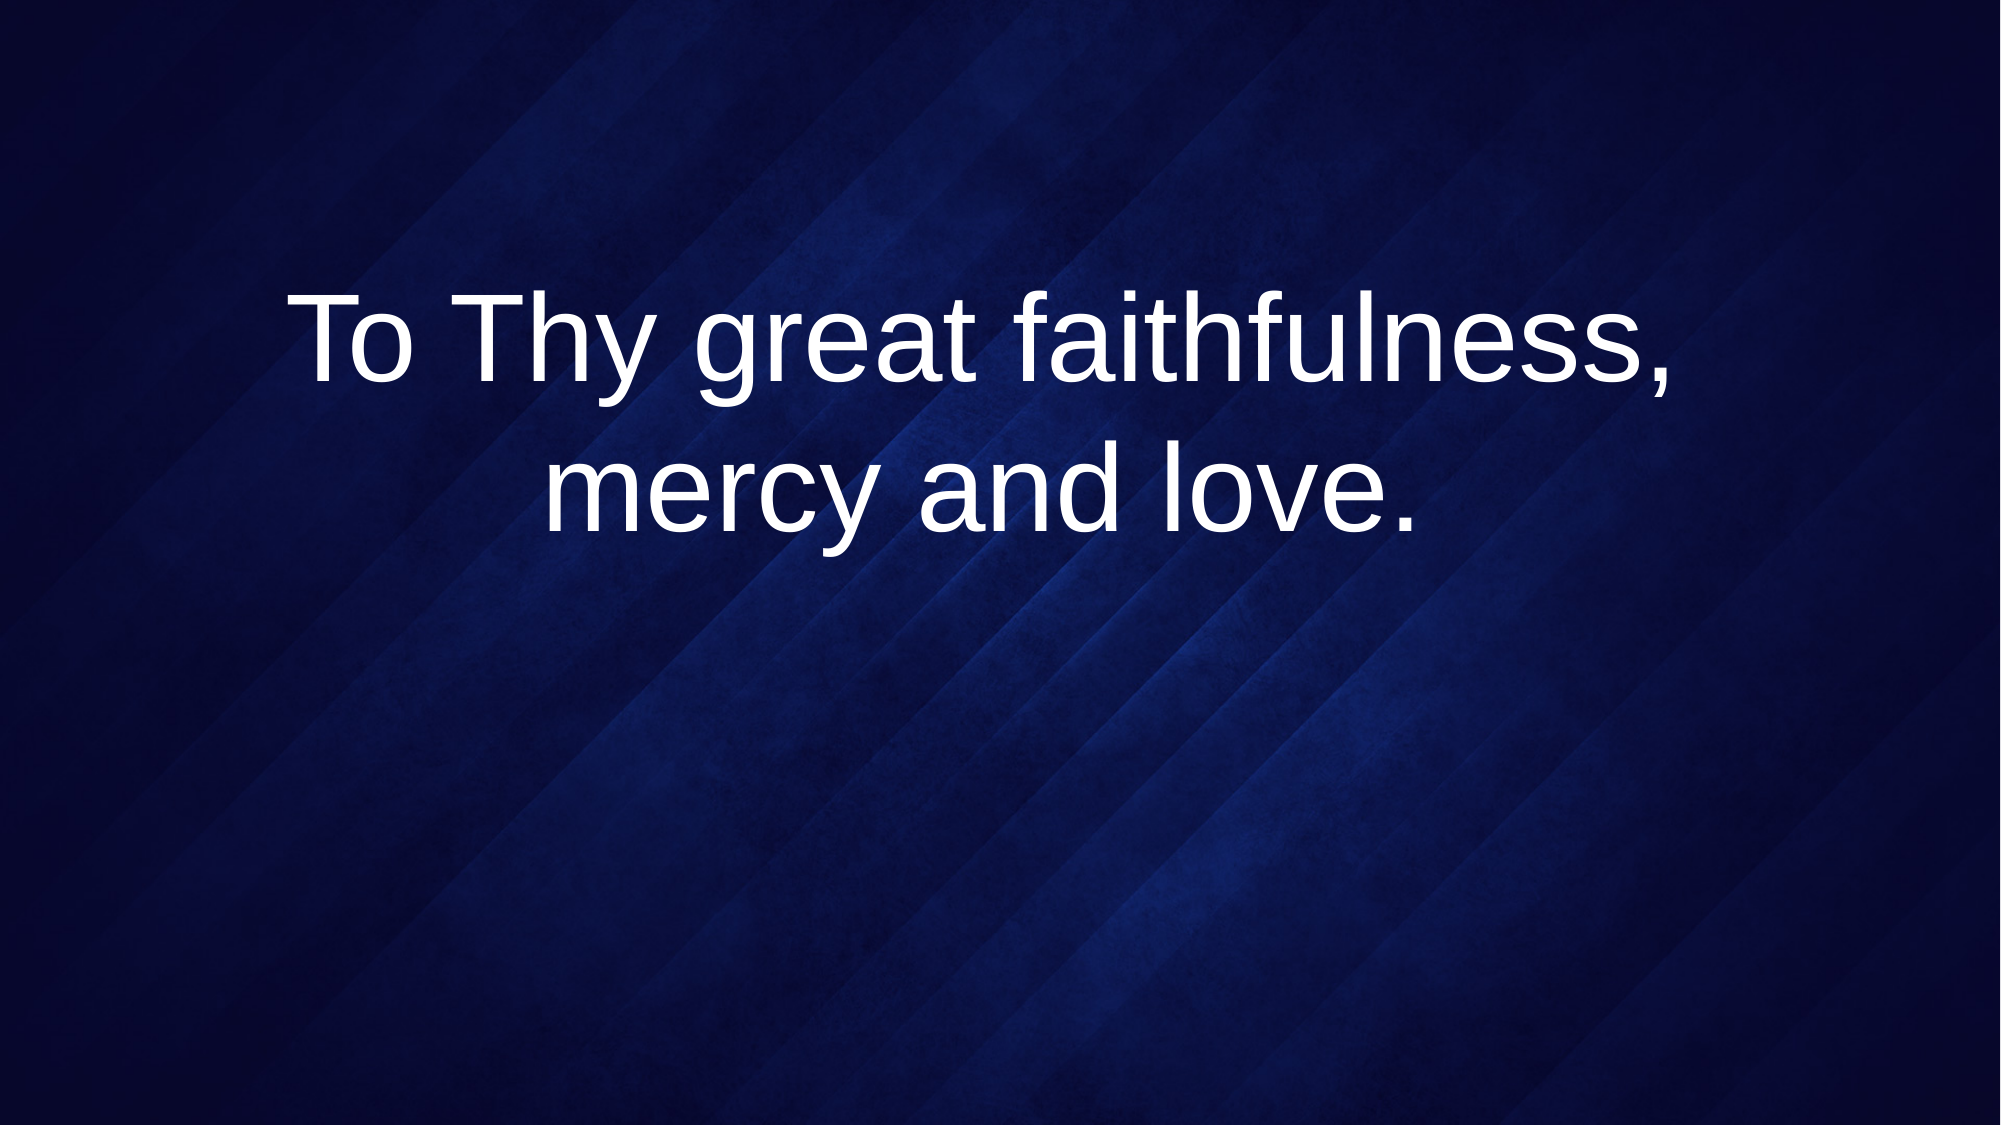

# To Thy great faithfulness, mercy and love.